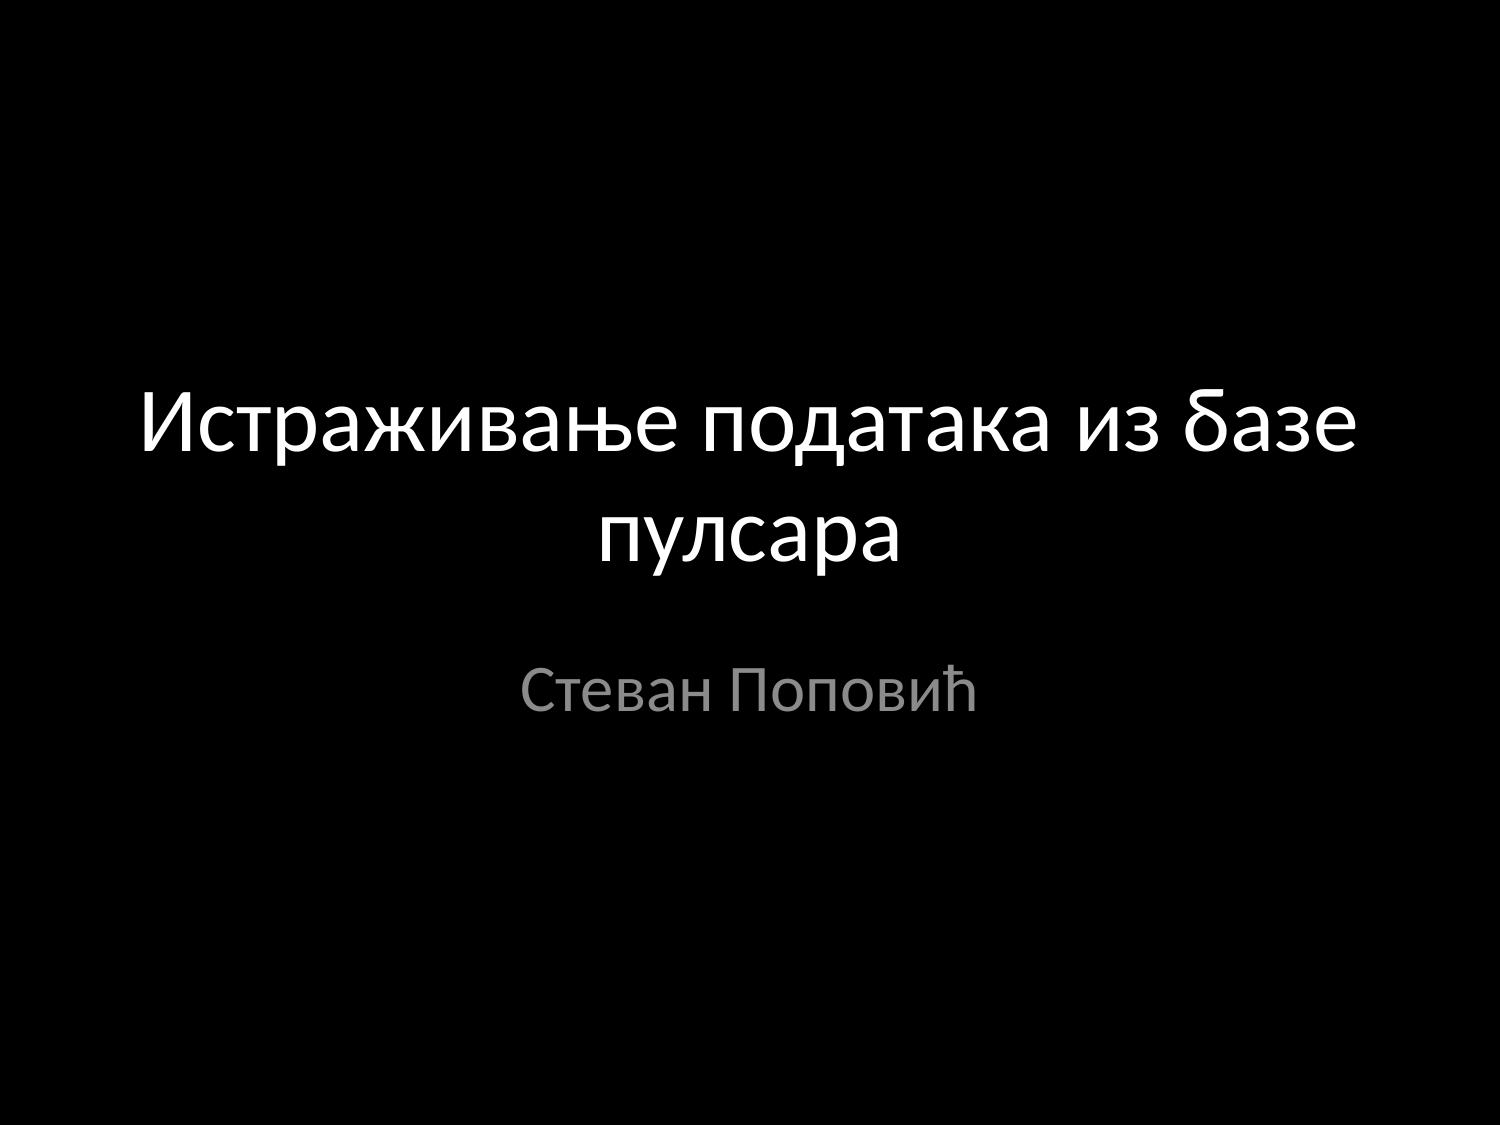

# Истраживање података из базе пулсара
Стеван Поповић